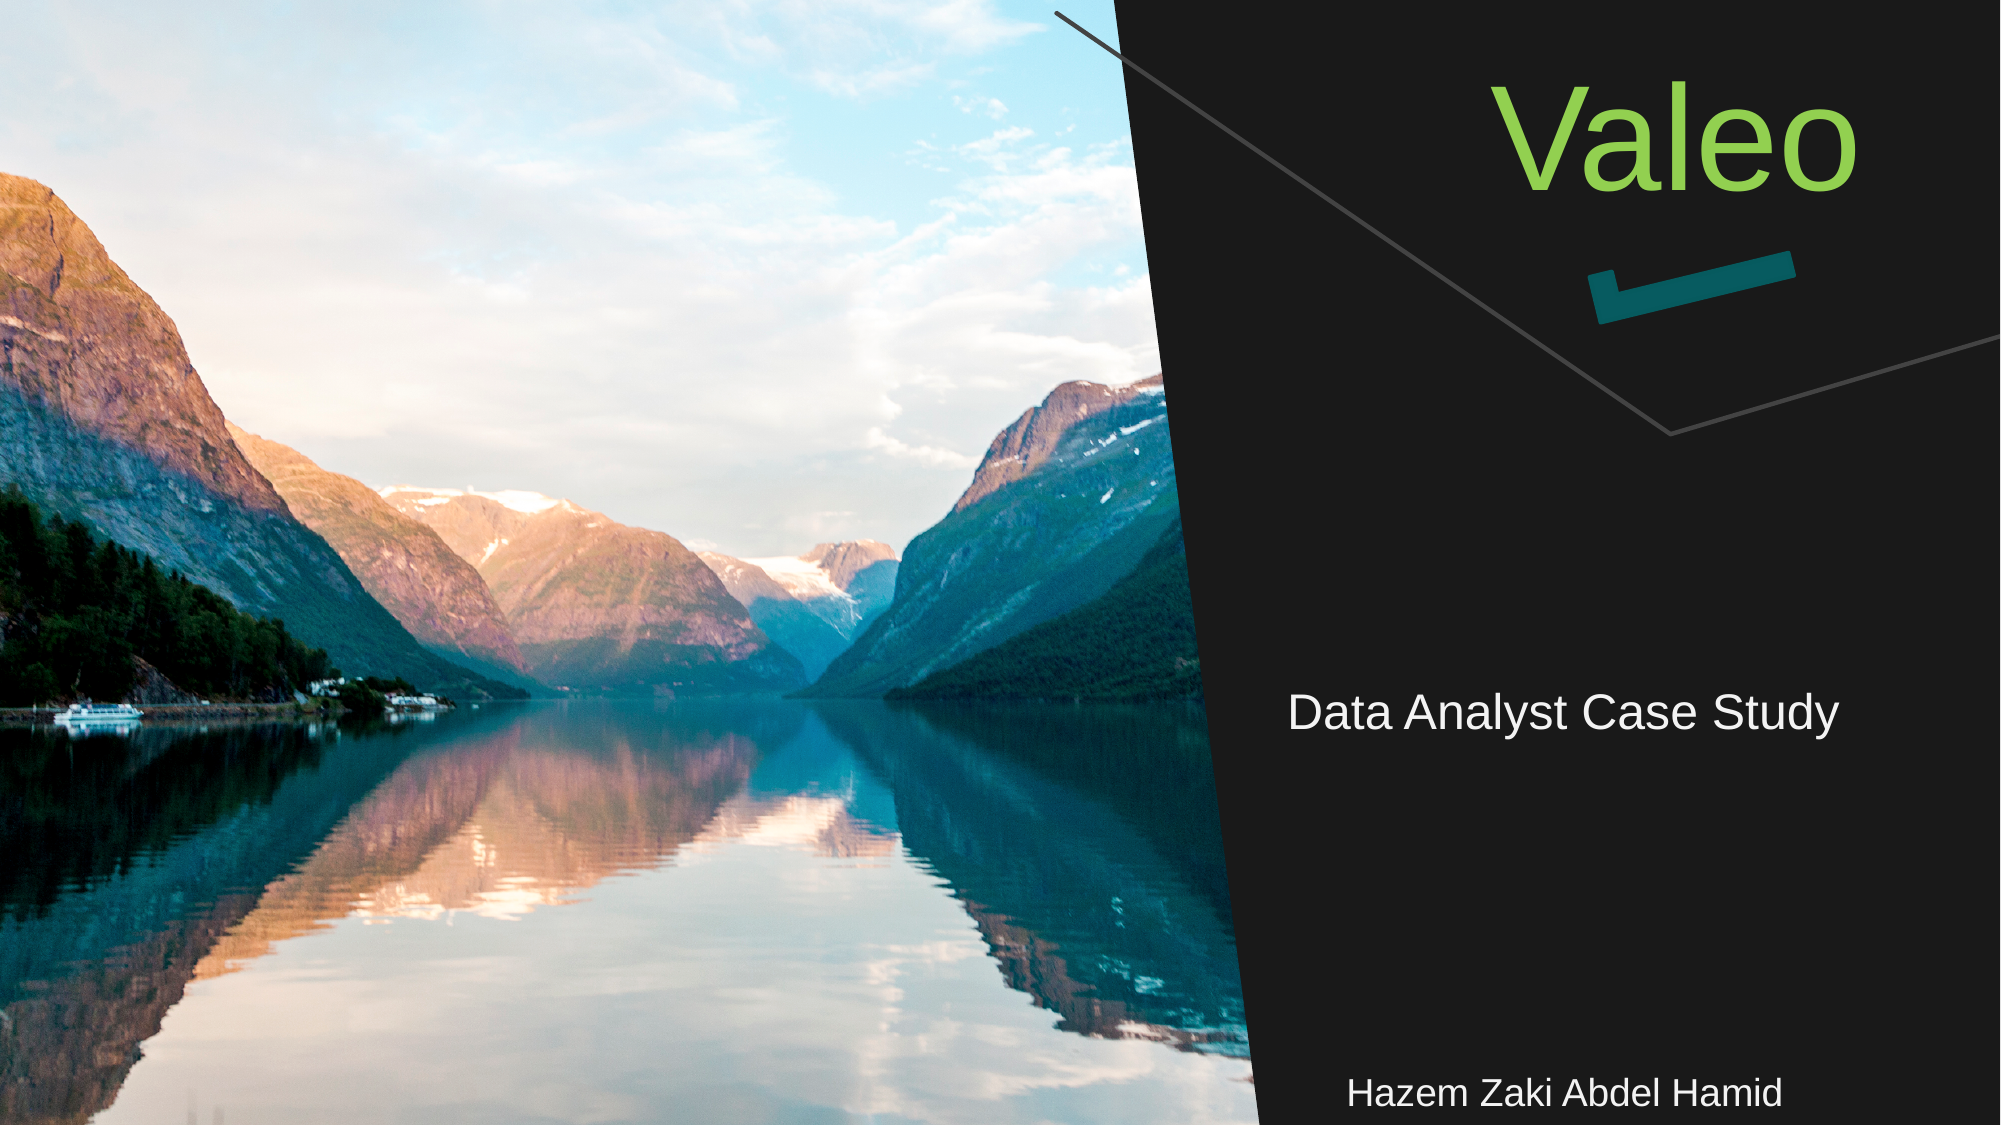

Valeo

 Data Analyst Case Study
Hazem Zaki Abdel Hamid